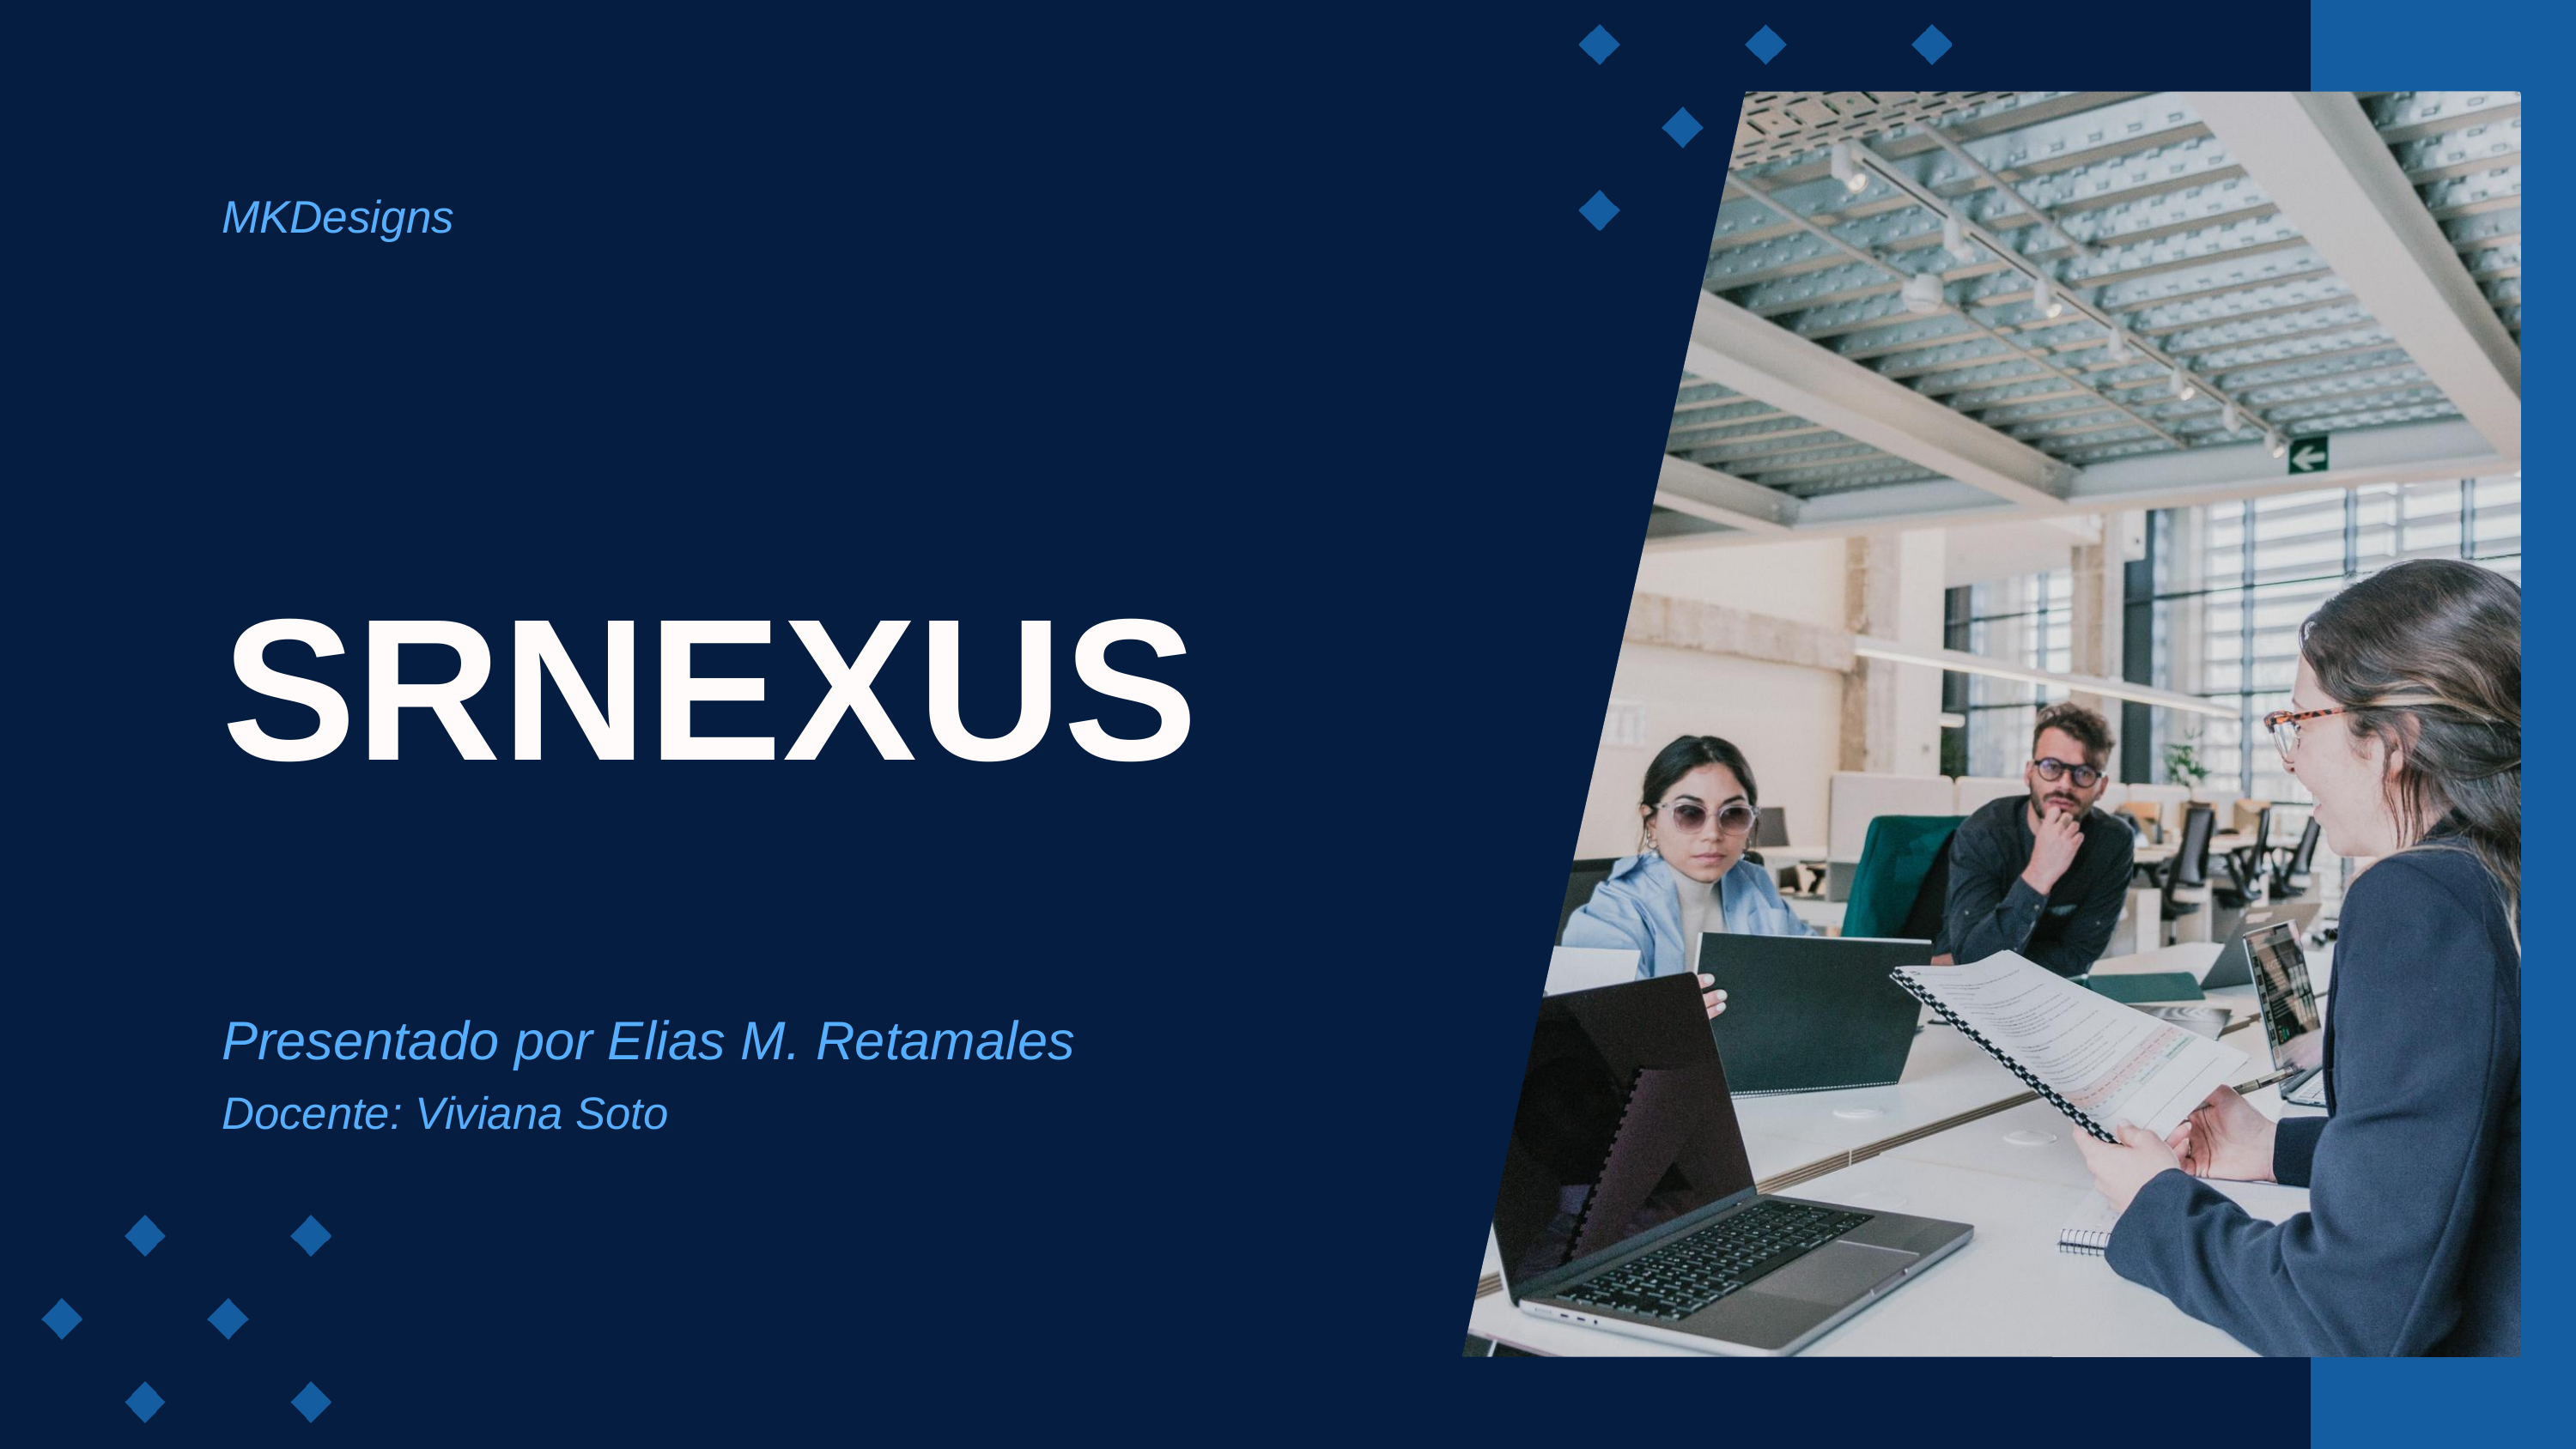

MKDesigns
SRNEXUS

Presentado por Elias M. Retamales
Docente: Viviana Soto